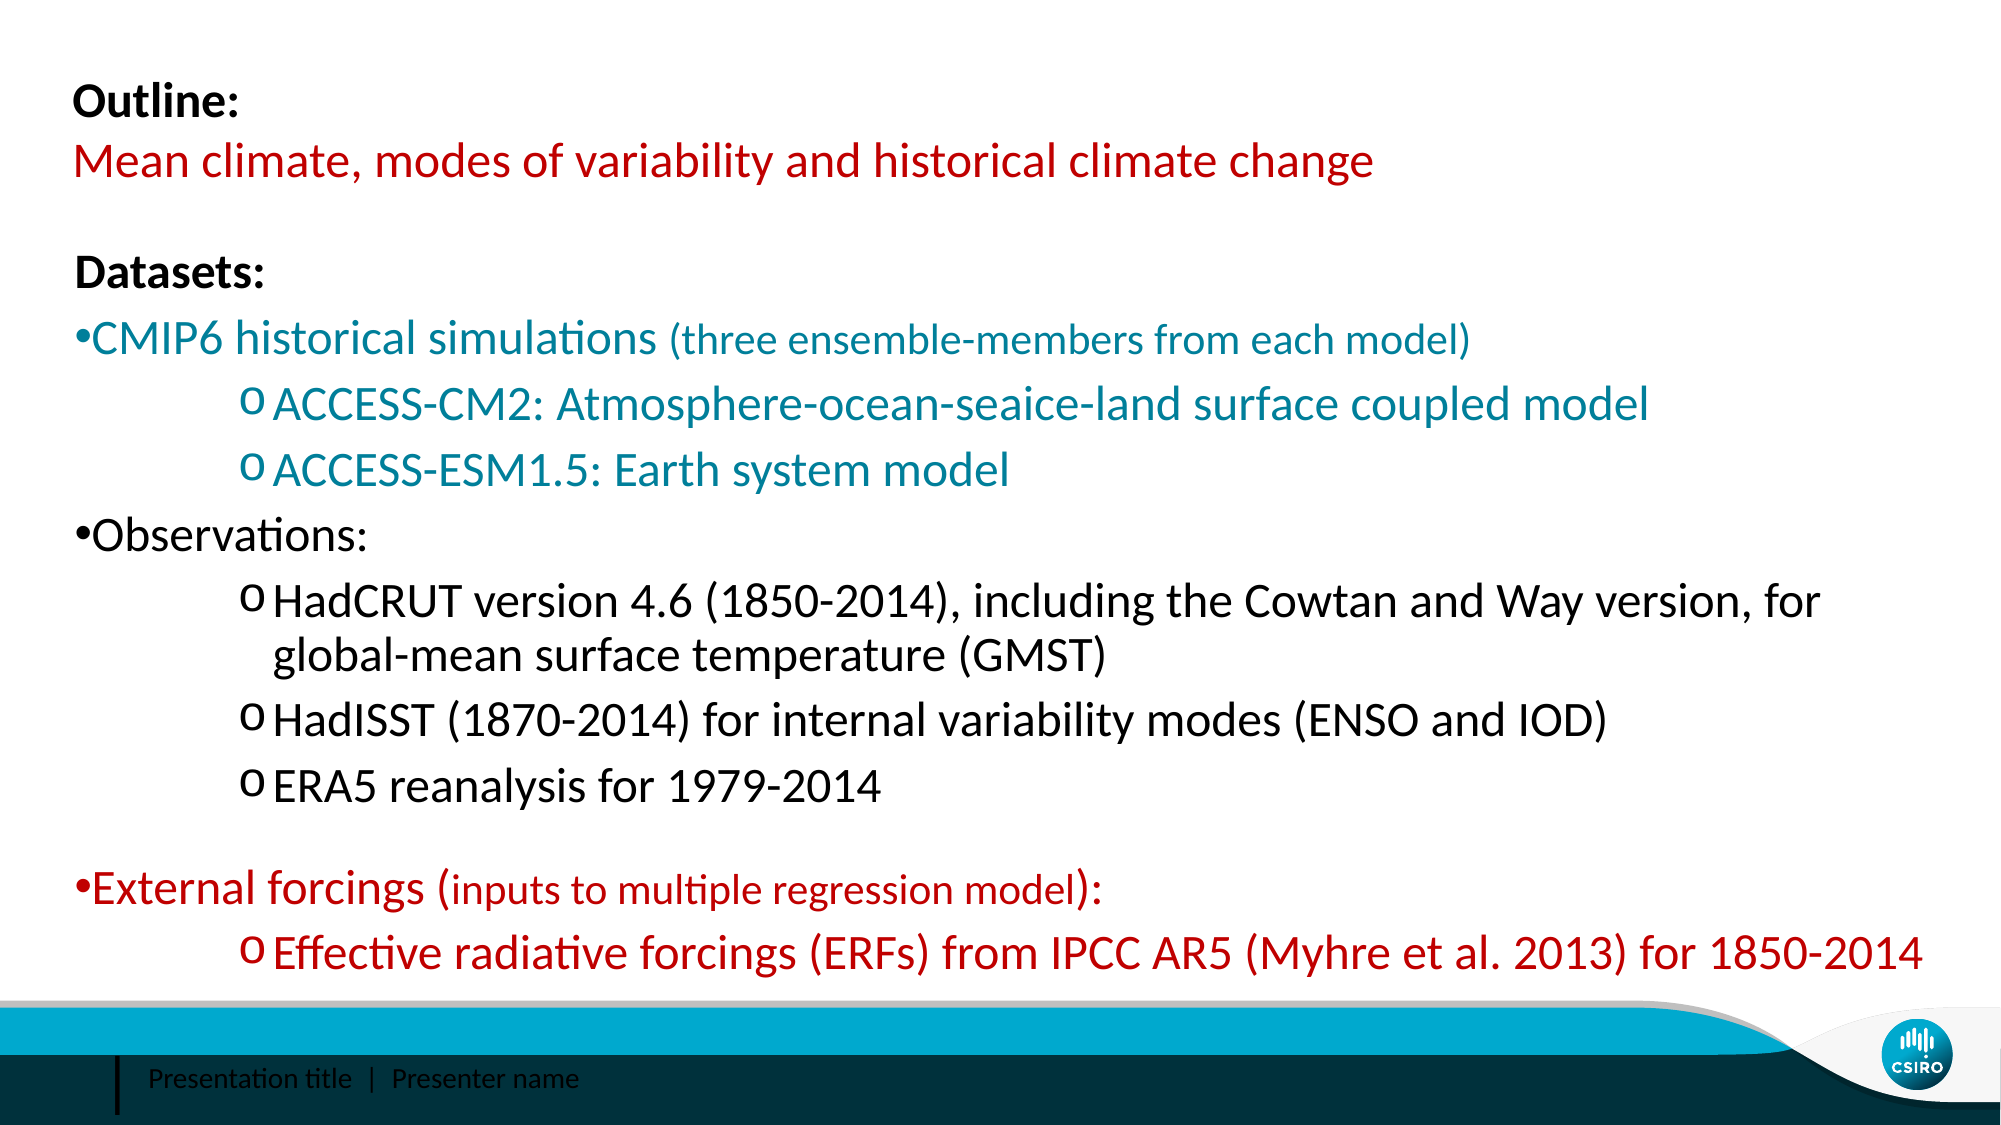

# Outline: Mean climate, modes of variability and historical climate change
Datasets:
CMIP6 historical simulations (three ensemble-members from each model)
ACCESS-CM2: Atmosphere-ocean-seaice-land surface coupled model
ACCESS-ESM1.5: Earth system model
Observations:
HadCRUT version 4.6 (1850-2014), including the Cowtan and Way version, for global-mean surface temperature (GMST)
HadISST (1870-2014) for internal variability modes (ENSO and IOD)
ERA5 reanalysis for 1979-2014

External forcings (inputs to multiple regression model):
Effective radiative forcings (ERFs) from IPCC AR5 (Myhre et al. 2013) for 1850-2014
  |
Presentation title  |  Presenter name